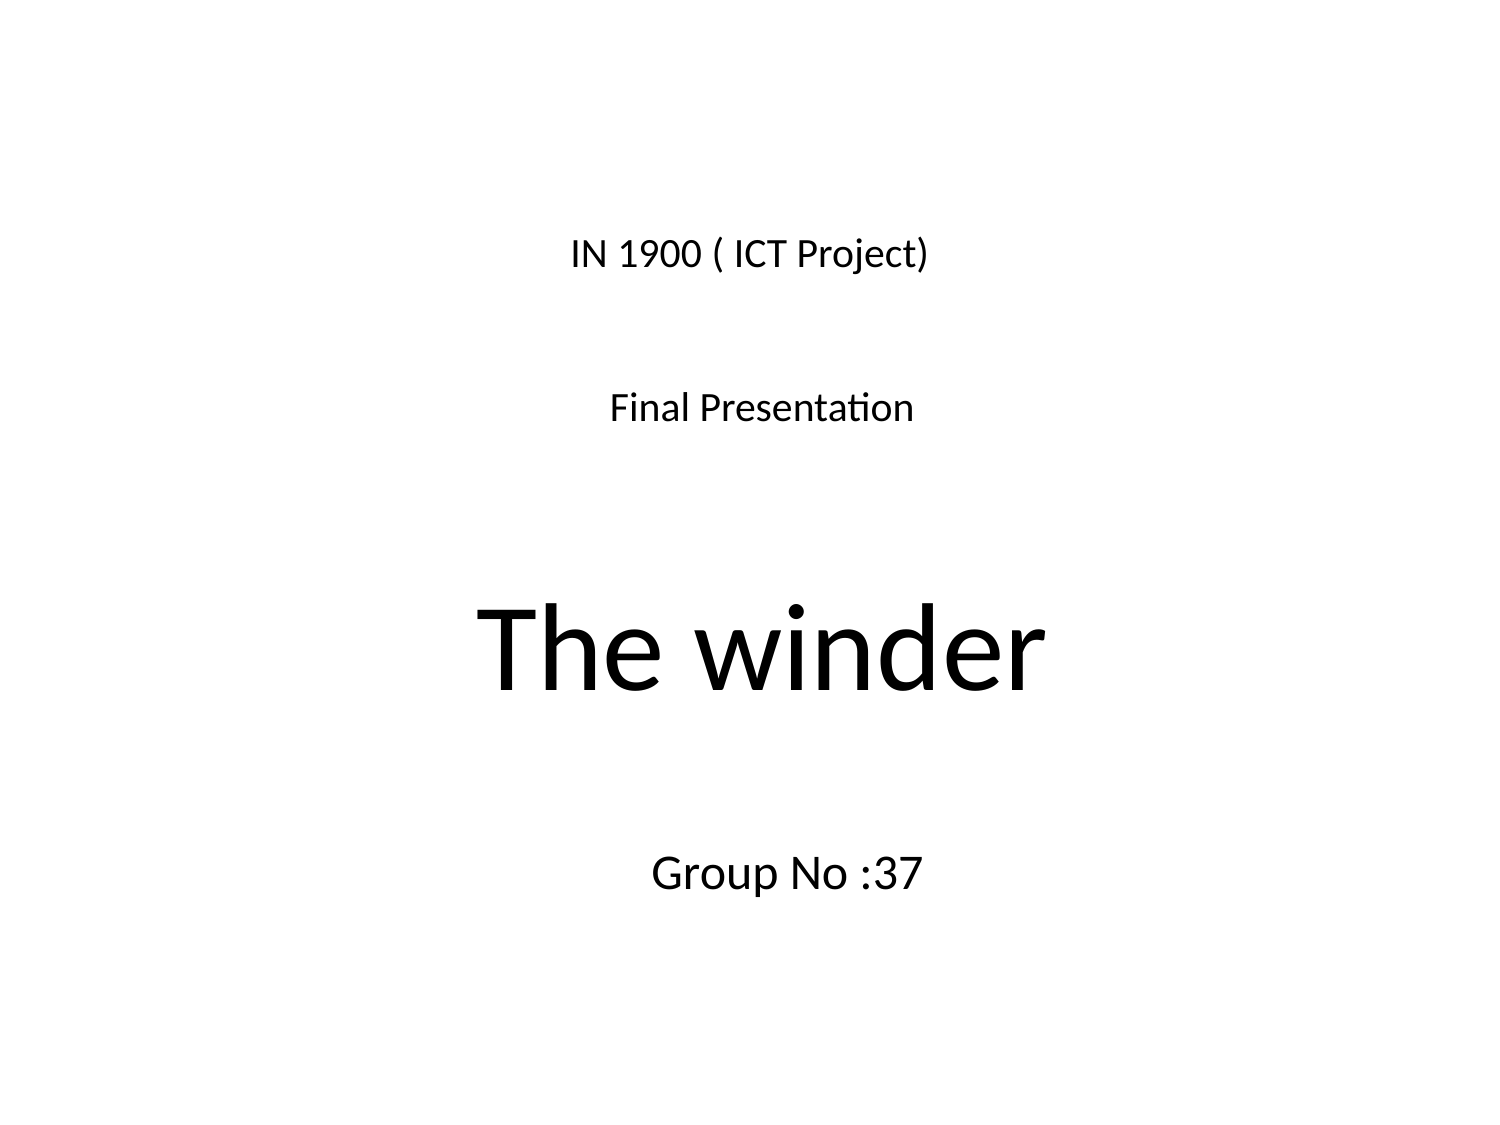

IN 1900 ( ICT Project)
Final Presentation
# The winder
Group No :37